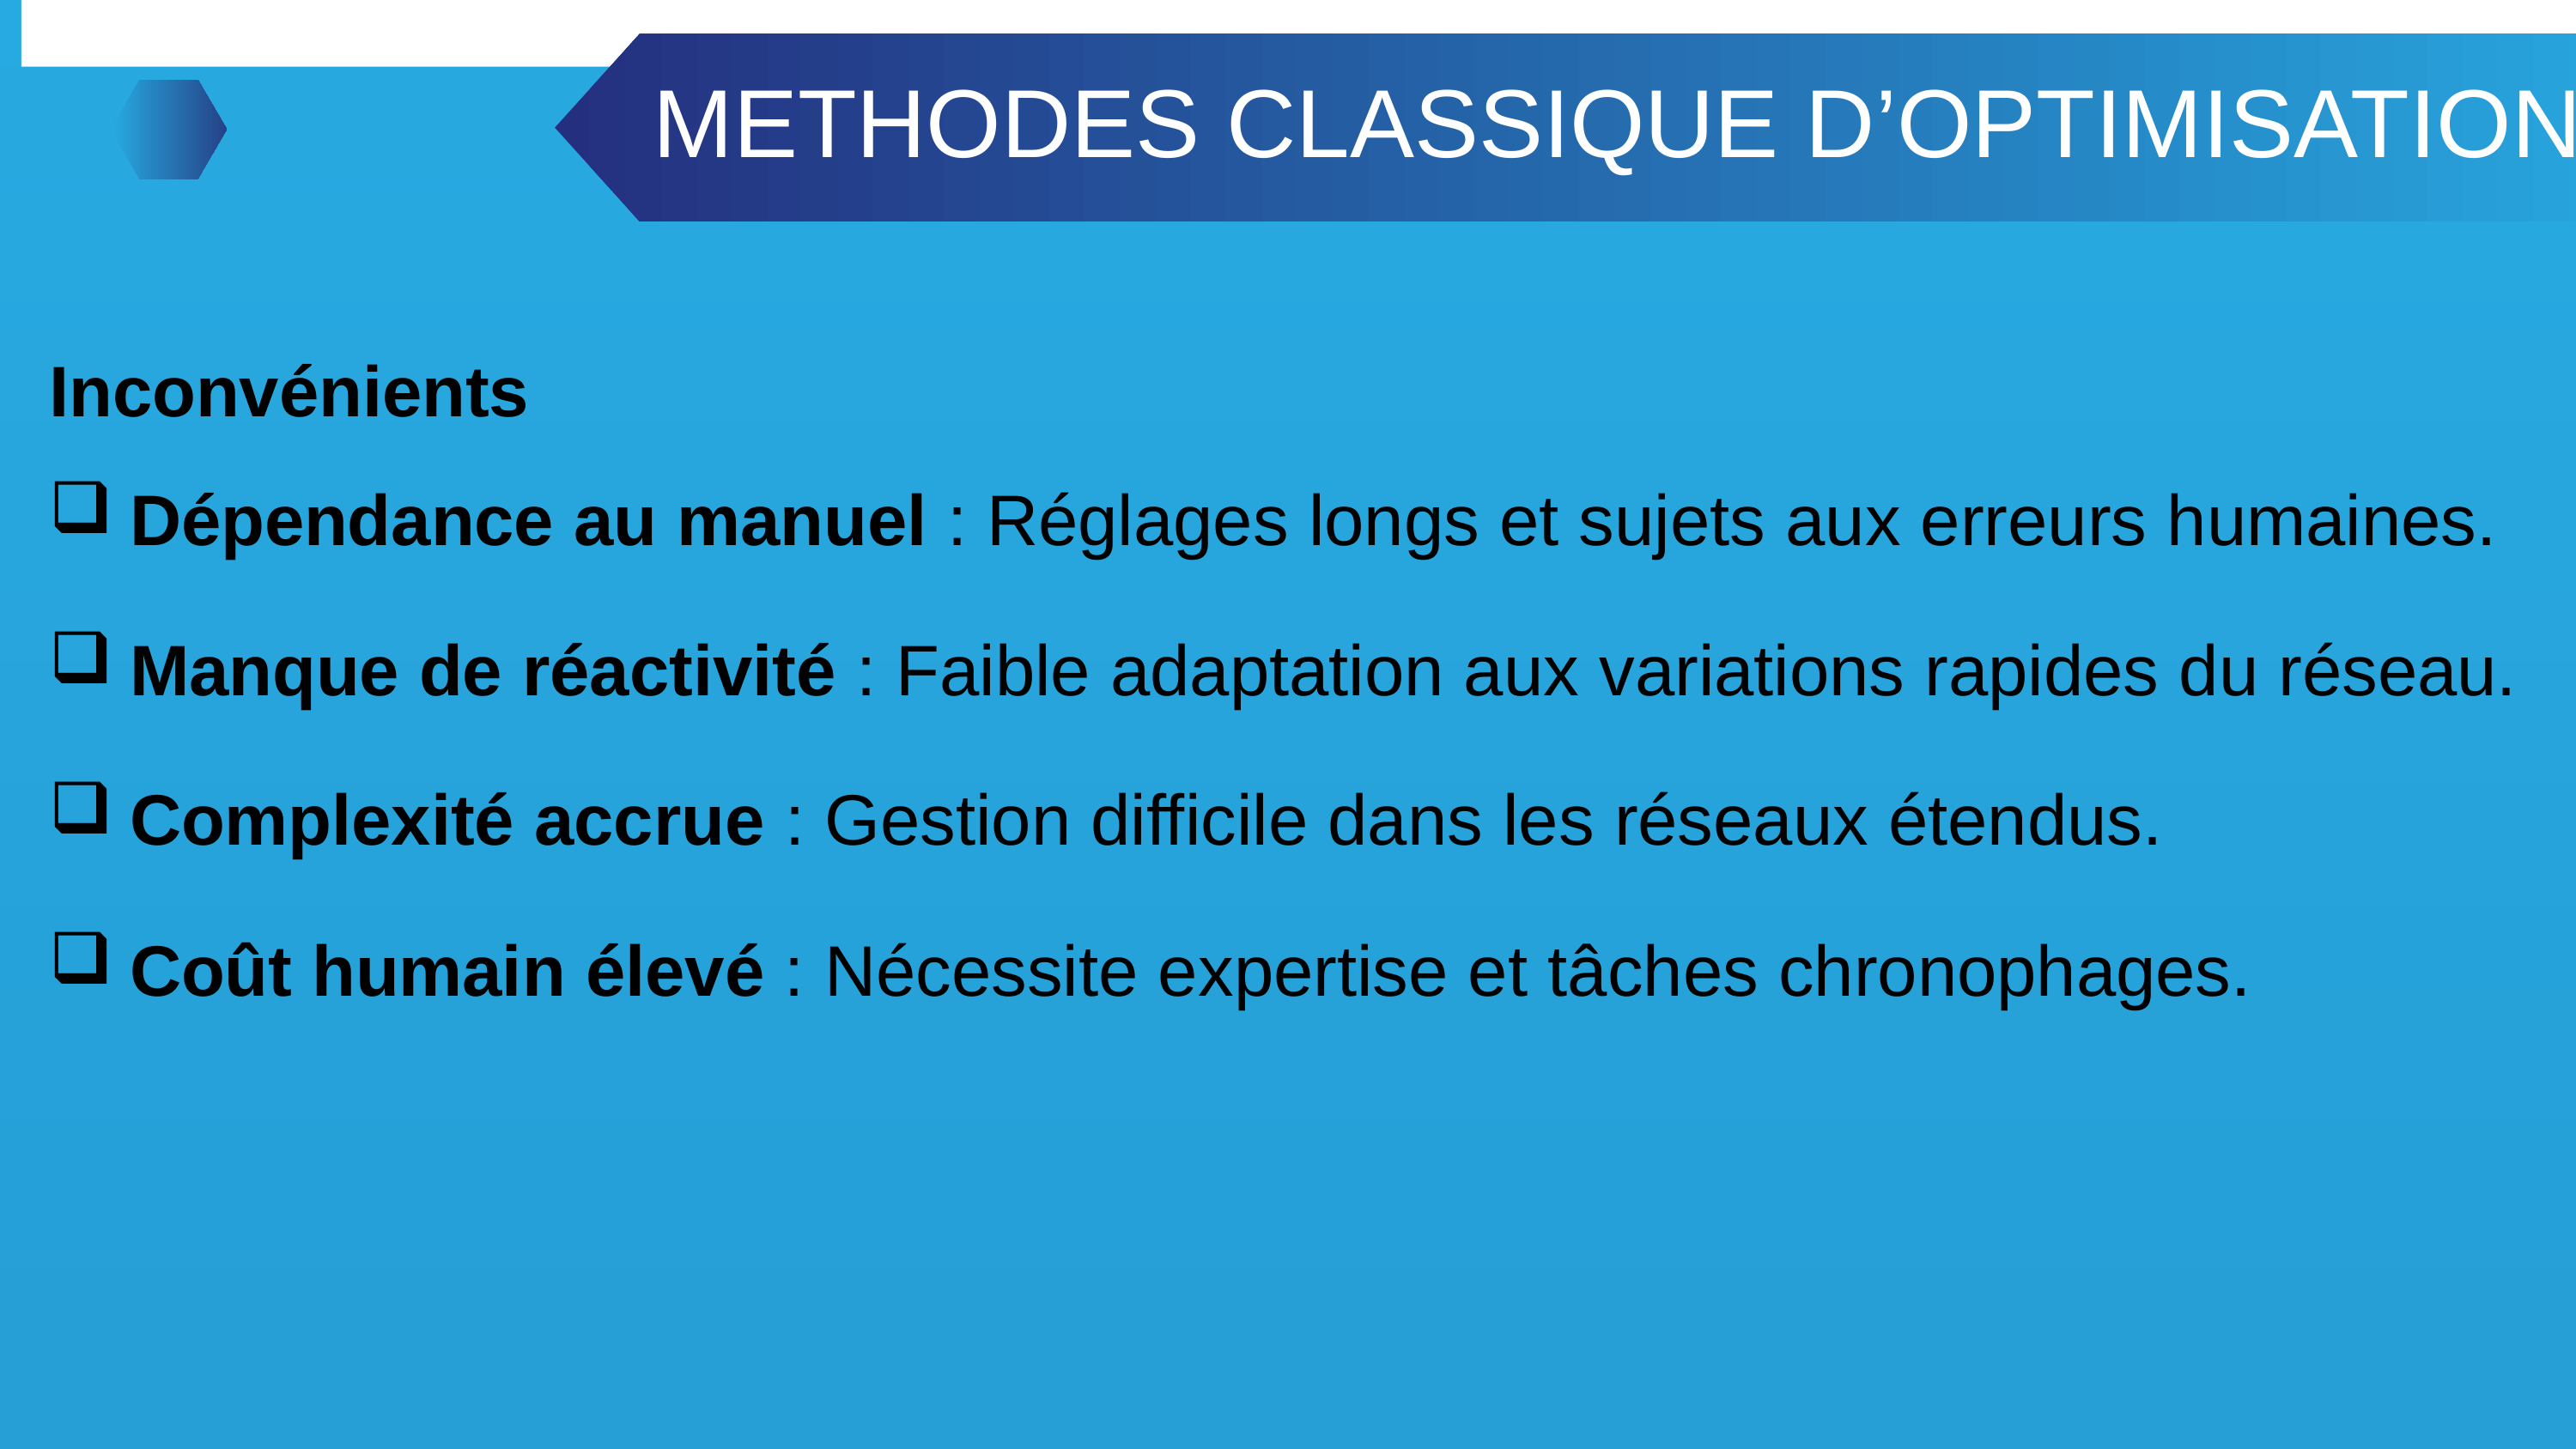

METHODES CLASSIQUE D’OPTIMISATION
Inconvénients

Dépendance au manuel : Réglages longs et sujets aux erreurs humaines.

Manque de réactivité : Faible adaptation aux variations rapides du réseau.

Complexité accrue : Gestion difficile dans les réseaux étendus.

Coût humain élevé : Nécessite expertise et tâches chronophages.